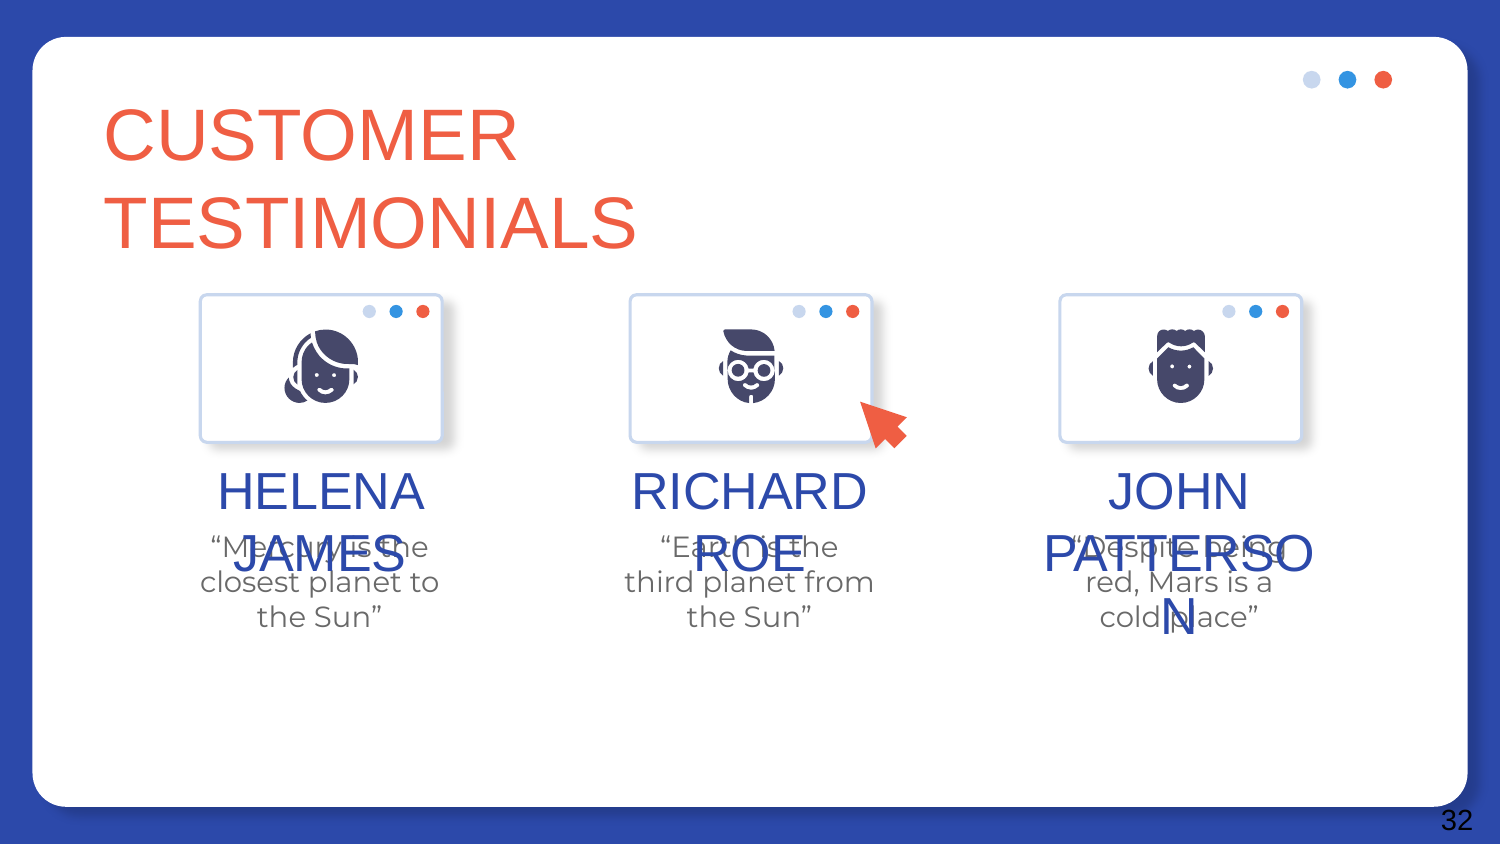

# CUSTOMER TESTIMONIALS

HELENA JAMES
RICHARD ROE
JOHN PATTERSON
“Mercury is the closest planet to the Sun”

“Earth is the third planet from the Sun”

“Despite being red, Mars is a cold place”
32